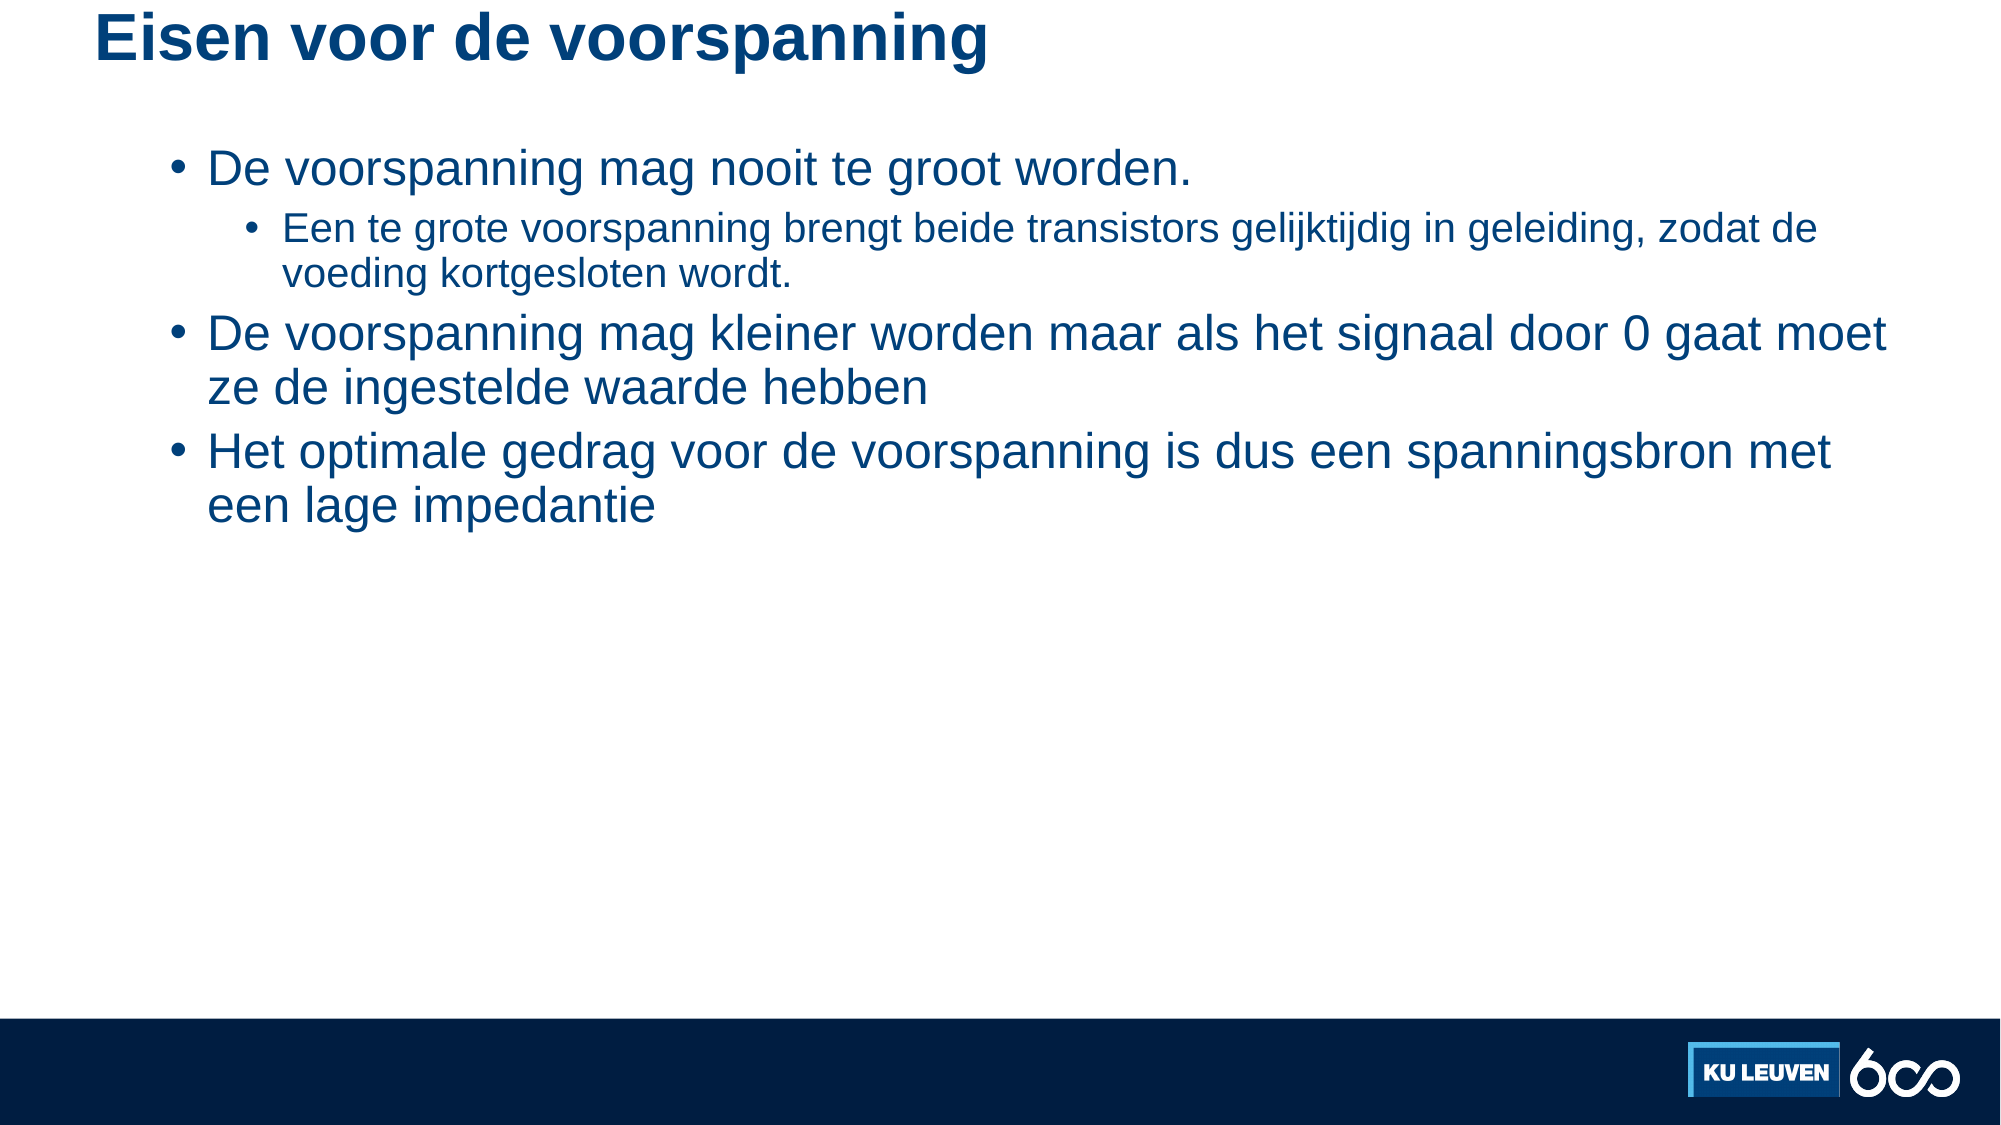

# Eisen voor de voorspanning
De voorspanning mag nooit te groot worden.
Een te grote voorspanning brengt beide transistors gelijktijdig in geleiding, zodat de voeding kortgesloten wordt.
De voorspanning mag kleiner worden maar als het signaal door 0 gaat moet ze de ingestelde waarde hebben
Het optimale gedrag voor de voorspanning is dus een spanningsbron met een lage impedantie